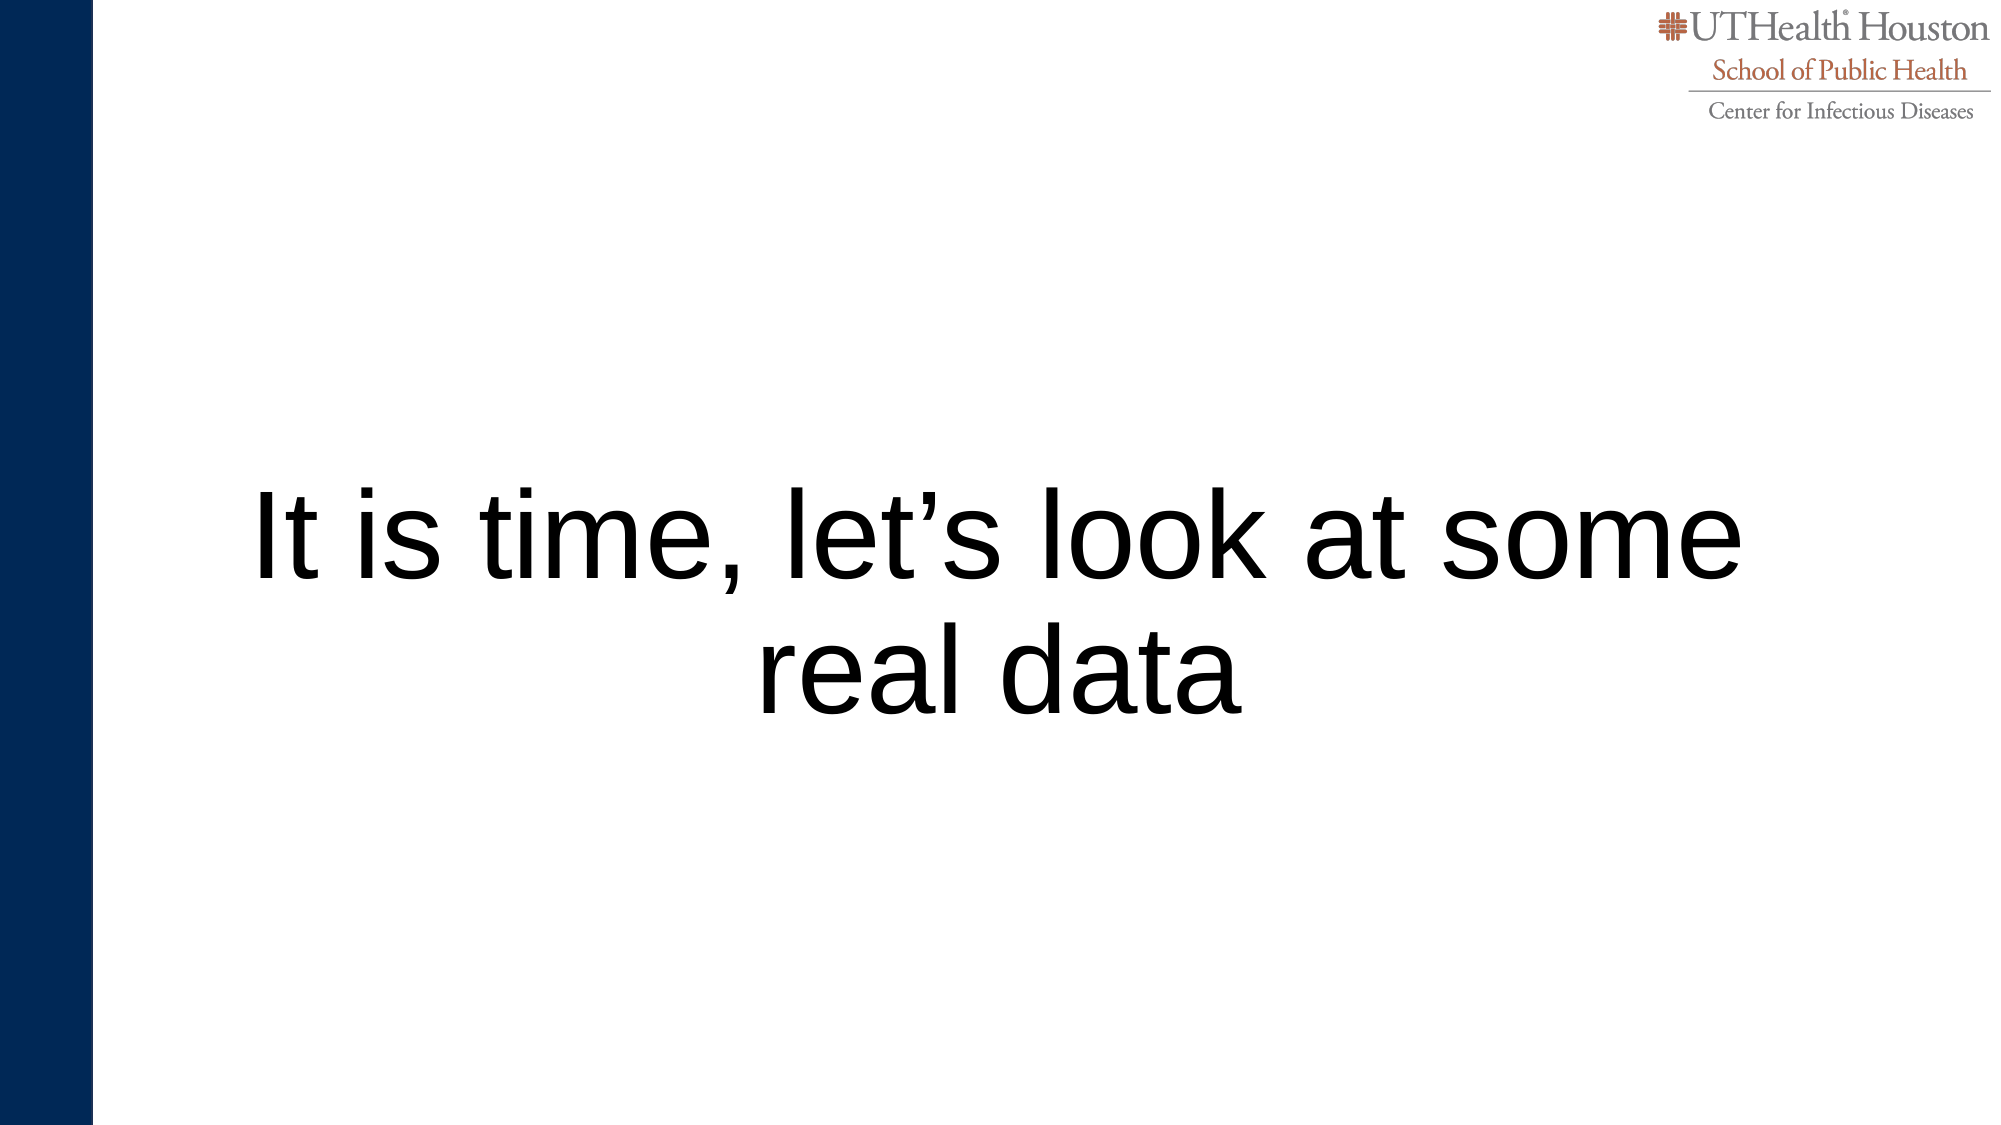

# It is time, let’s look at some real data